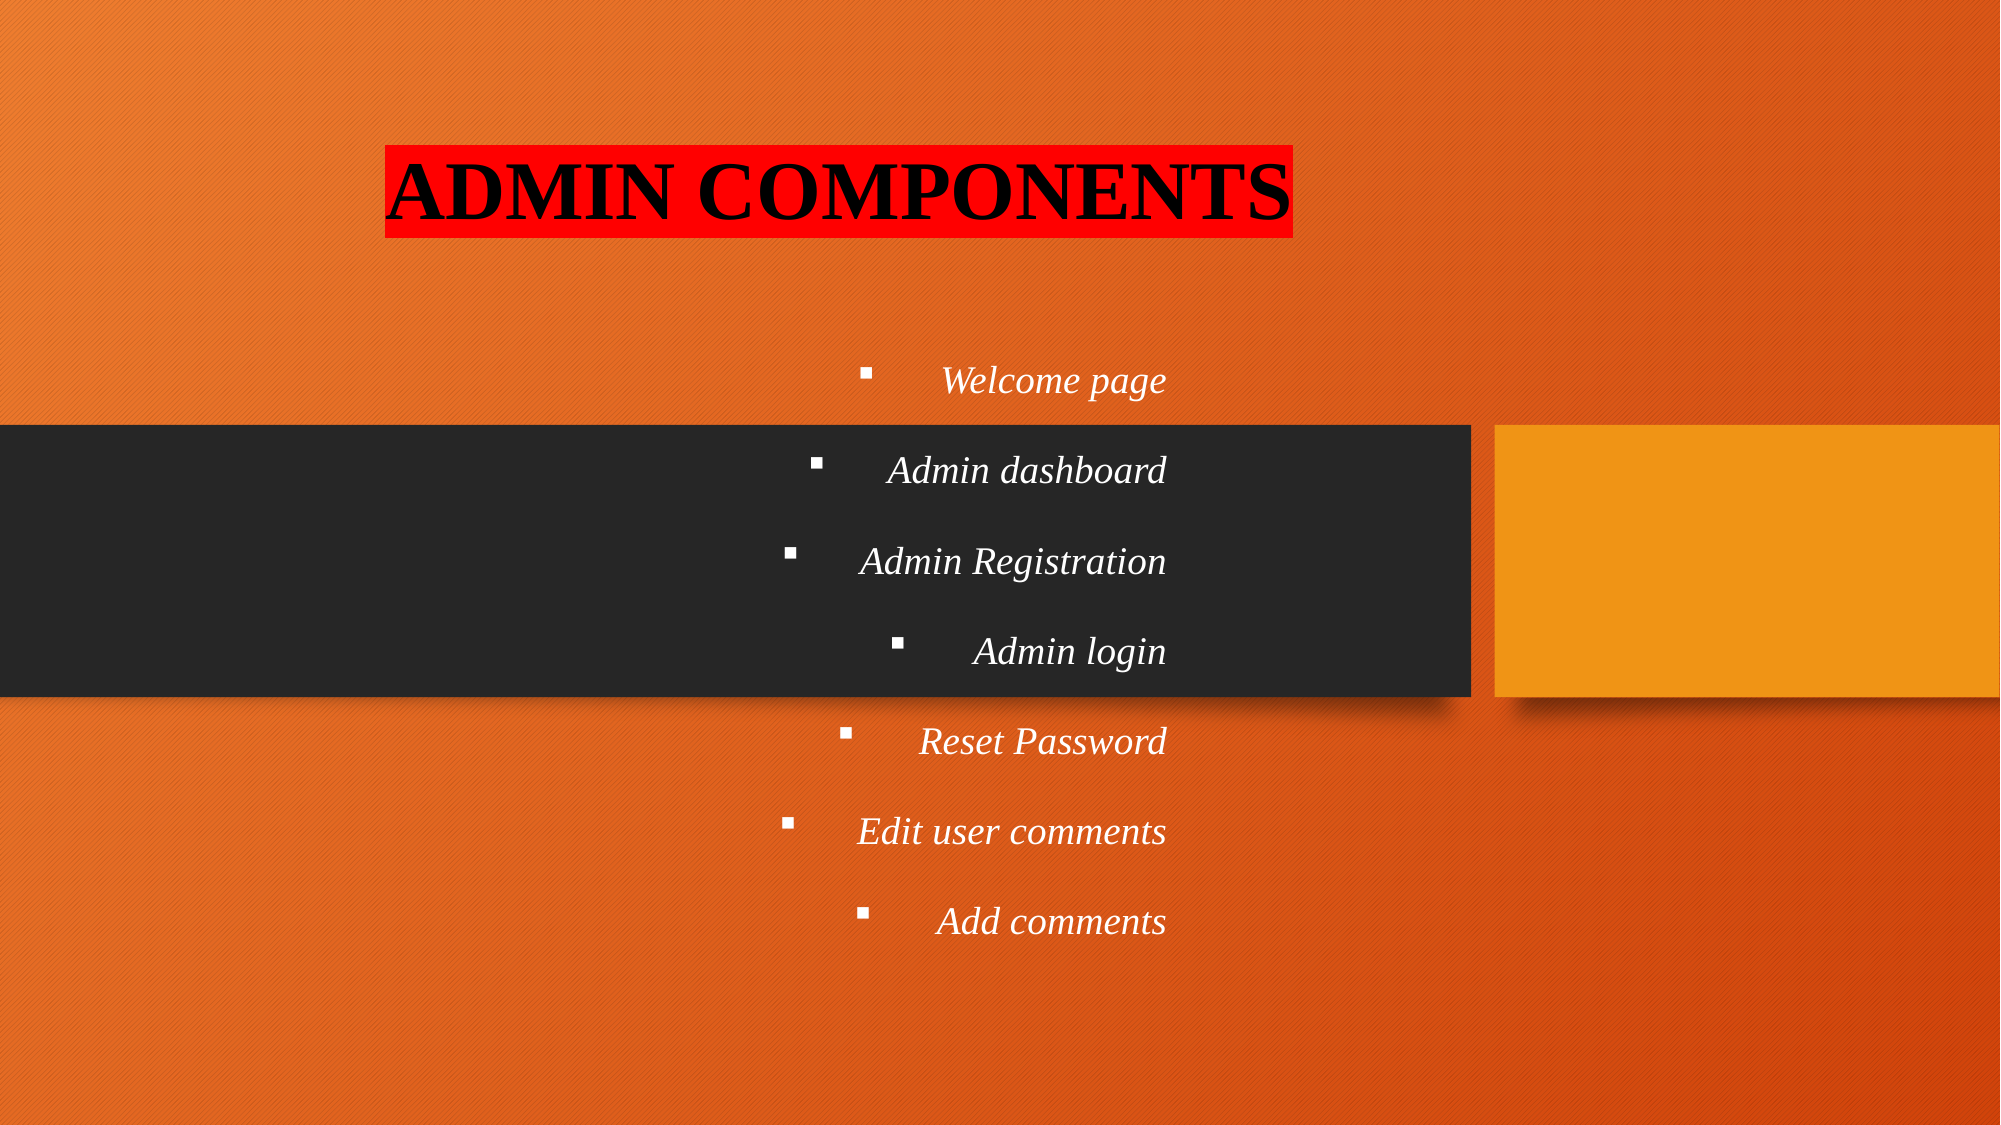

# ADMIN COMPONENTS
Welcome page
Admin dashboard
Admin Registration
Admin login
Reset Password
Edit user comments
Add comments